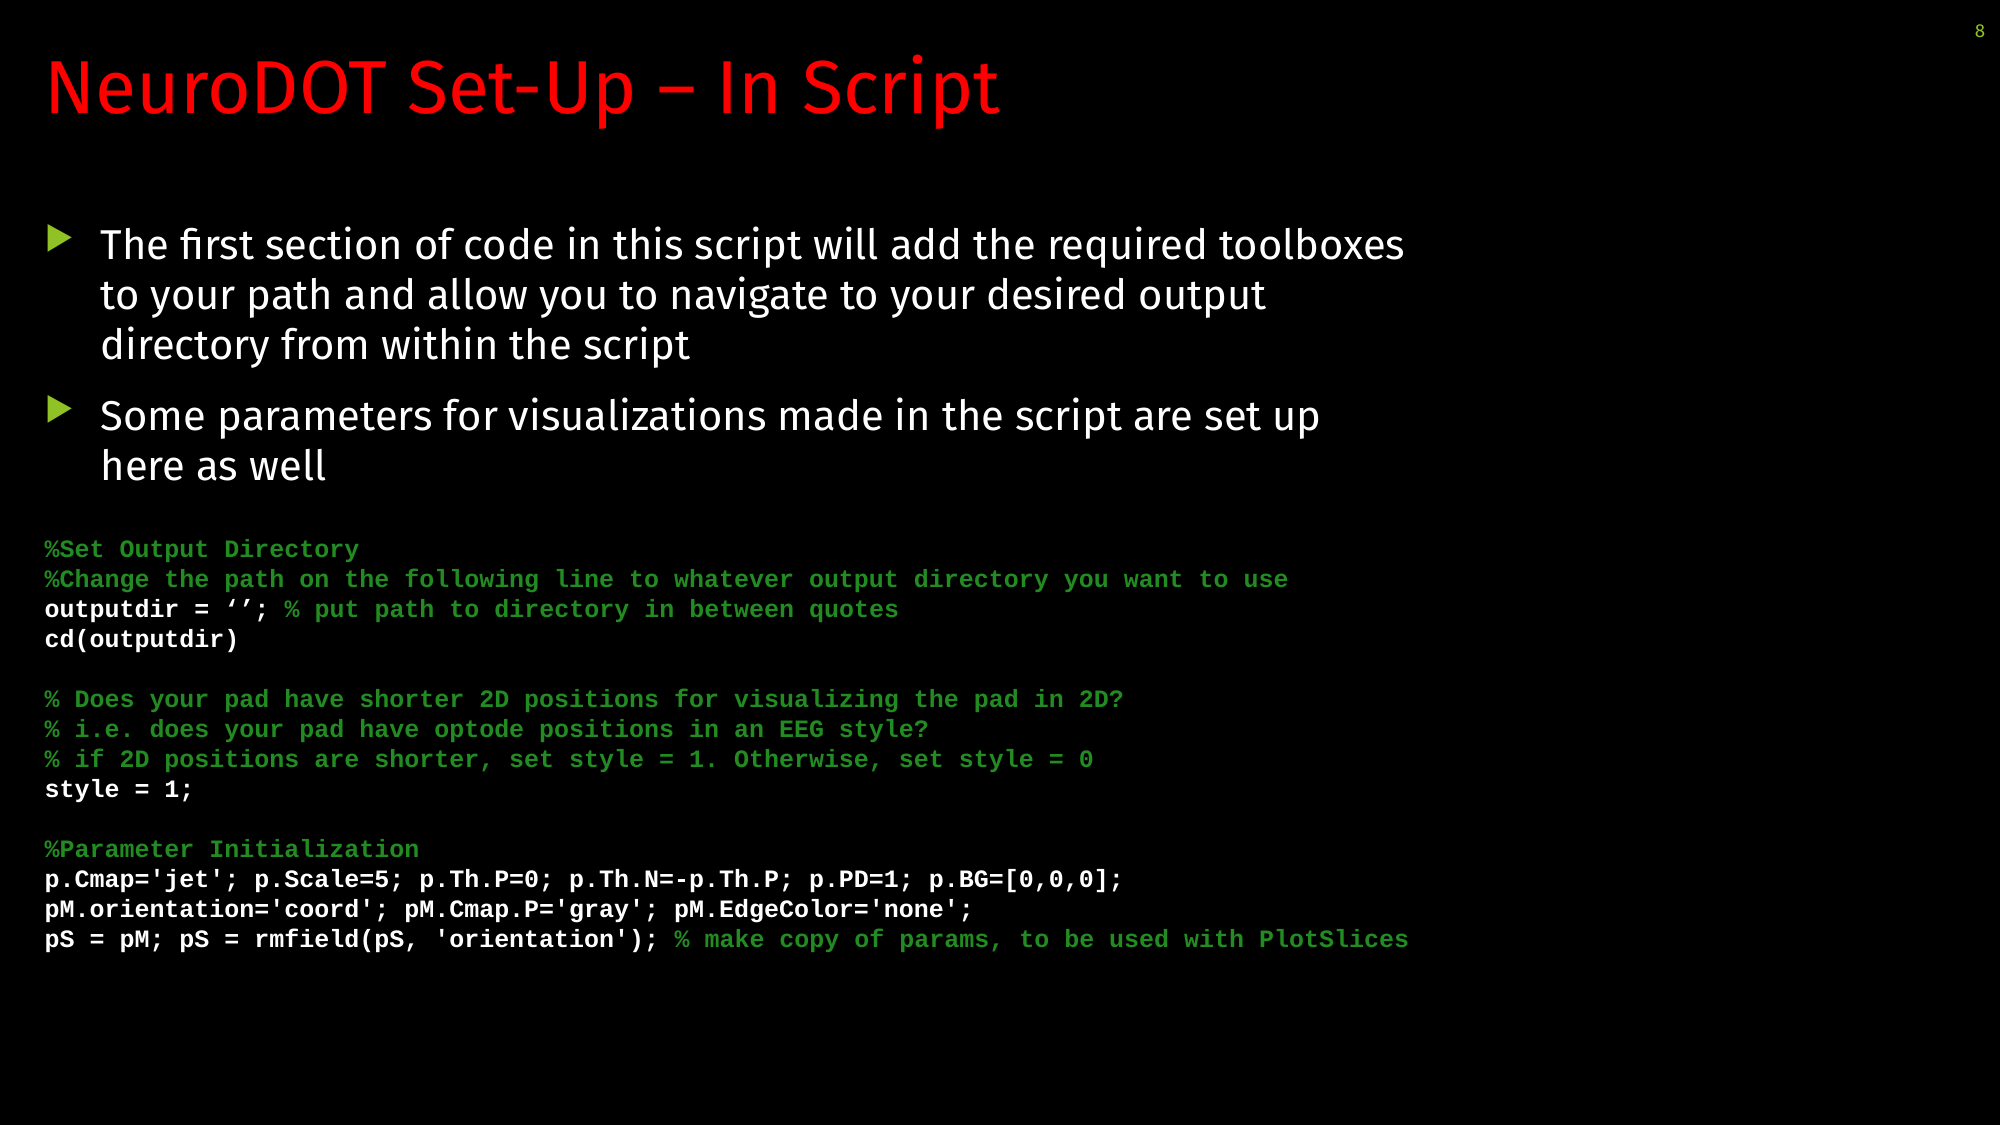

8
NeuroDOT Set-Up – In Script
The first section of code in this script will add the required toolboxes to your path and allow you to navigate to your desired output directory from within the script
Some parameters for visualizations made in the script are set up here as well

%Set Output Directory
%Change the path on the following line to whatever output directory you want to use
outputdir = ‘’; % put path to directory in between quotes
cd(outputdir)

% Does your pad have shorter 2D positions for visualizing the pad in 2D?
% i.e. does your pad have optode positions in an EEG style?
% if 2D positions are shorter, set style = 1. Otherwise, set style = 0
style = 1;

%Parameter Initialization
p.Cmap='jet'; p.Scale=5; p.Th.P=0; p.Th.N=-p.Th.P; p.PD=1; p.BG=[0,0,0];
pM.orientation='coord'; pM.Cmap.P='gray'; pM.EdgeColor='none';
pS = pM; pS = rmfield(pS, 'orientation'); % make copy of params, to be used with PlotSlices